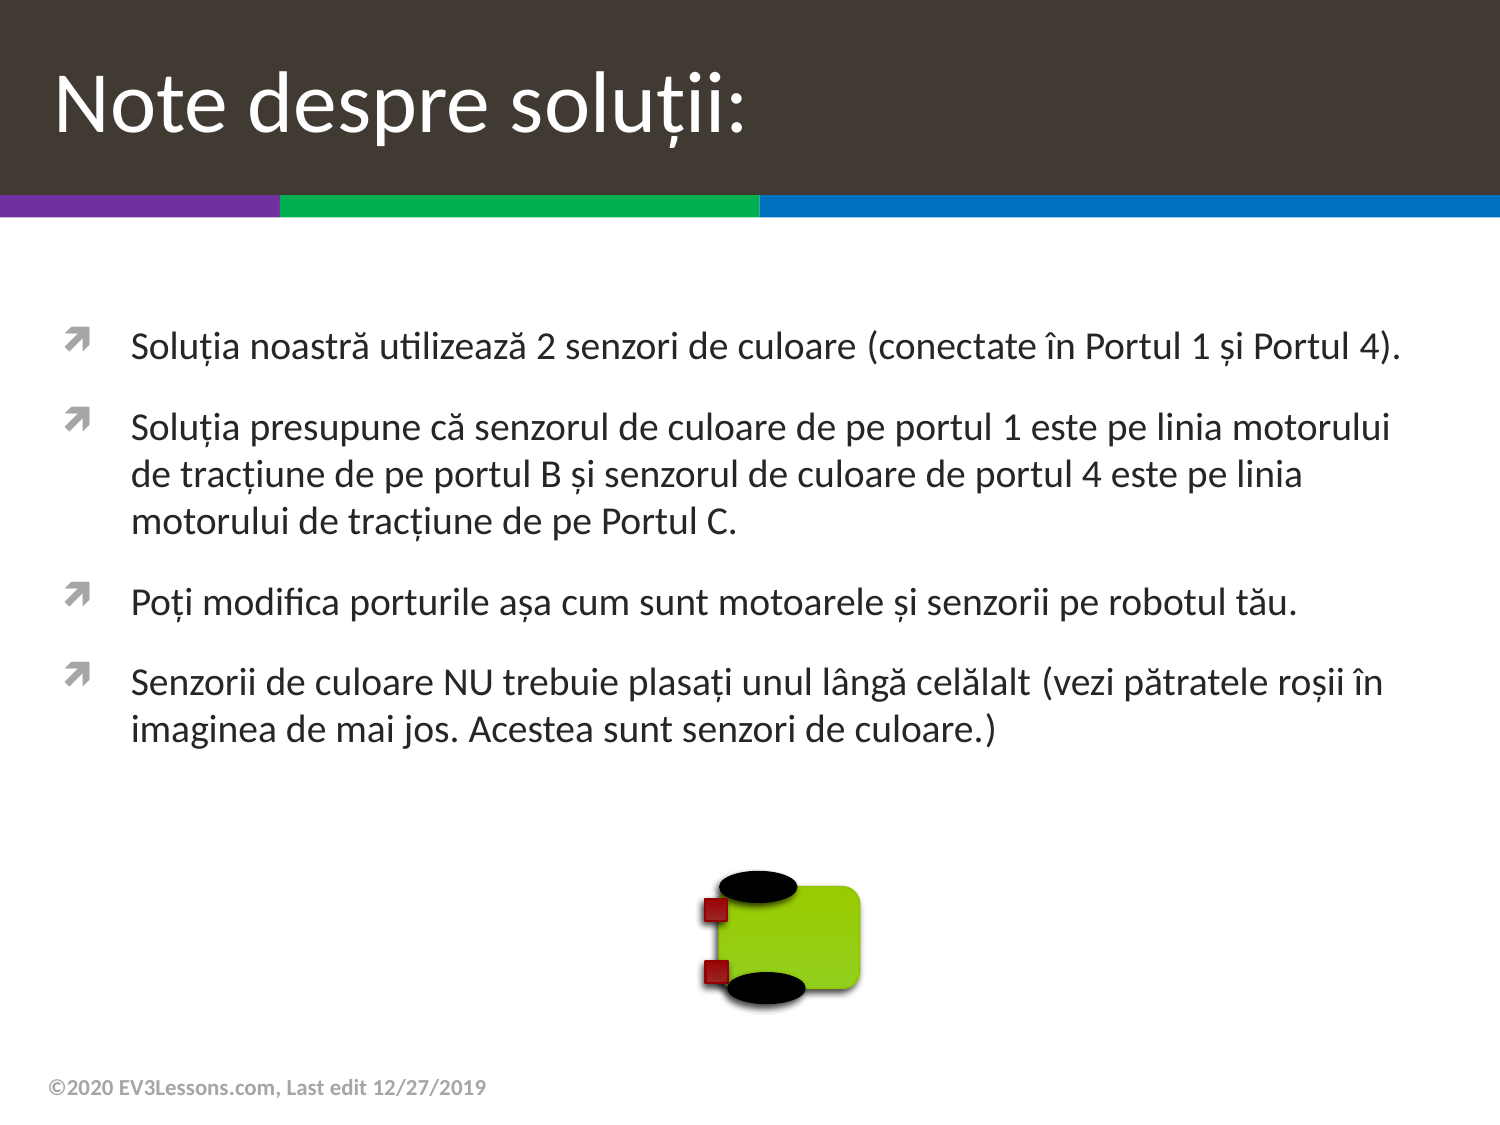

# Note despre soluții:
Soluția noastră utilizează 2 senzori de culoare (conectate în Portul 1 și Portul 4).
Soluția presupune că senzorul de culoare de pe portul 1 este pe linia motorului de tracțiune de pe portul B și senzorul de culoare de portul 4 este pe linia motorului de tracțiune de pe Portul C.
Poți modifica porturile așa cum sunt motoarele și senzorii pe robotul tău.
Senzorii de culoare NU trebuie plasați unul lângă celălalt (vezi pătratele roșii în imaginea de mai jos. Acestea sunt senzori de culoare.)

©2020 EV3Lessons.com, Last edit 12/27/2019